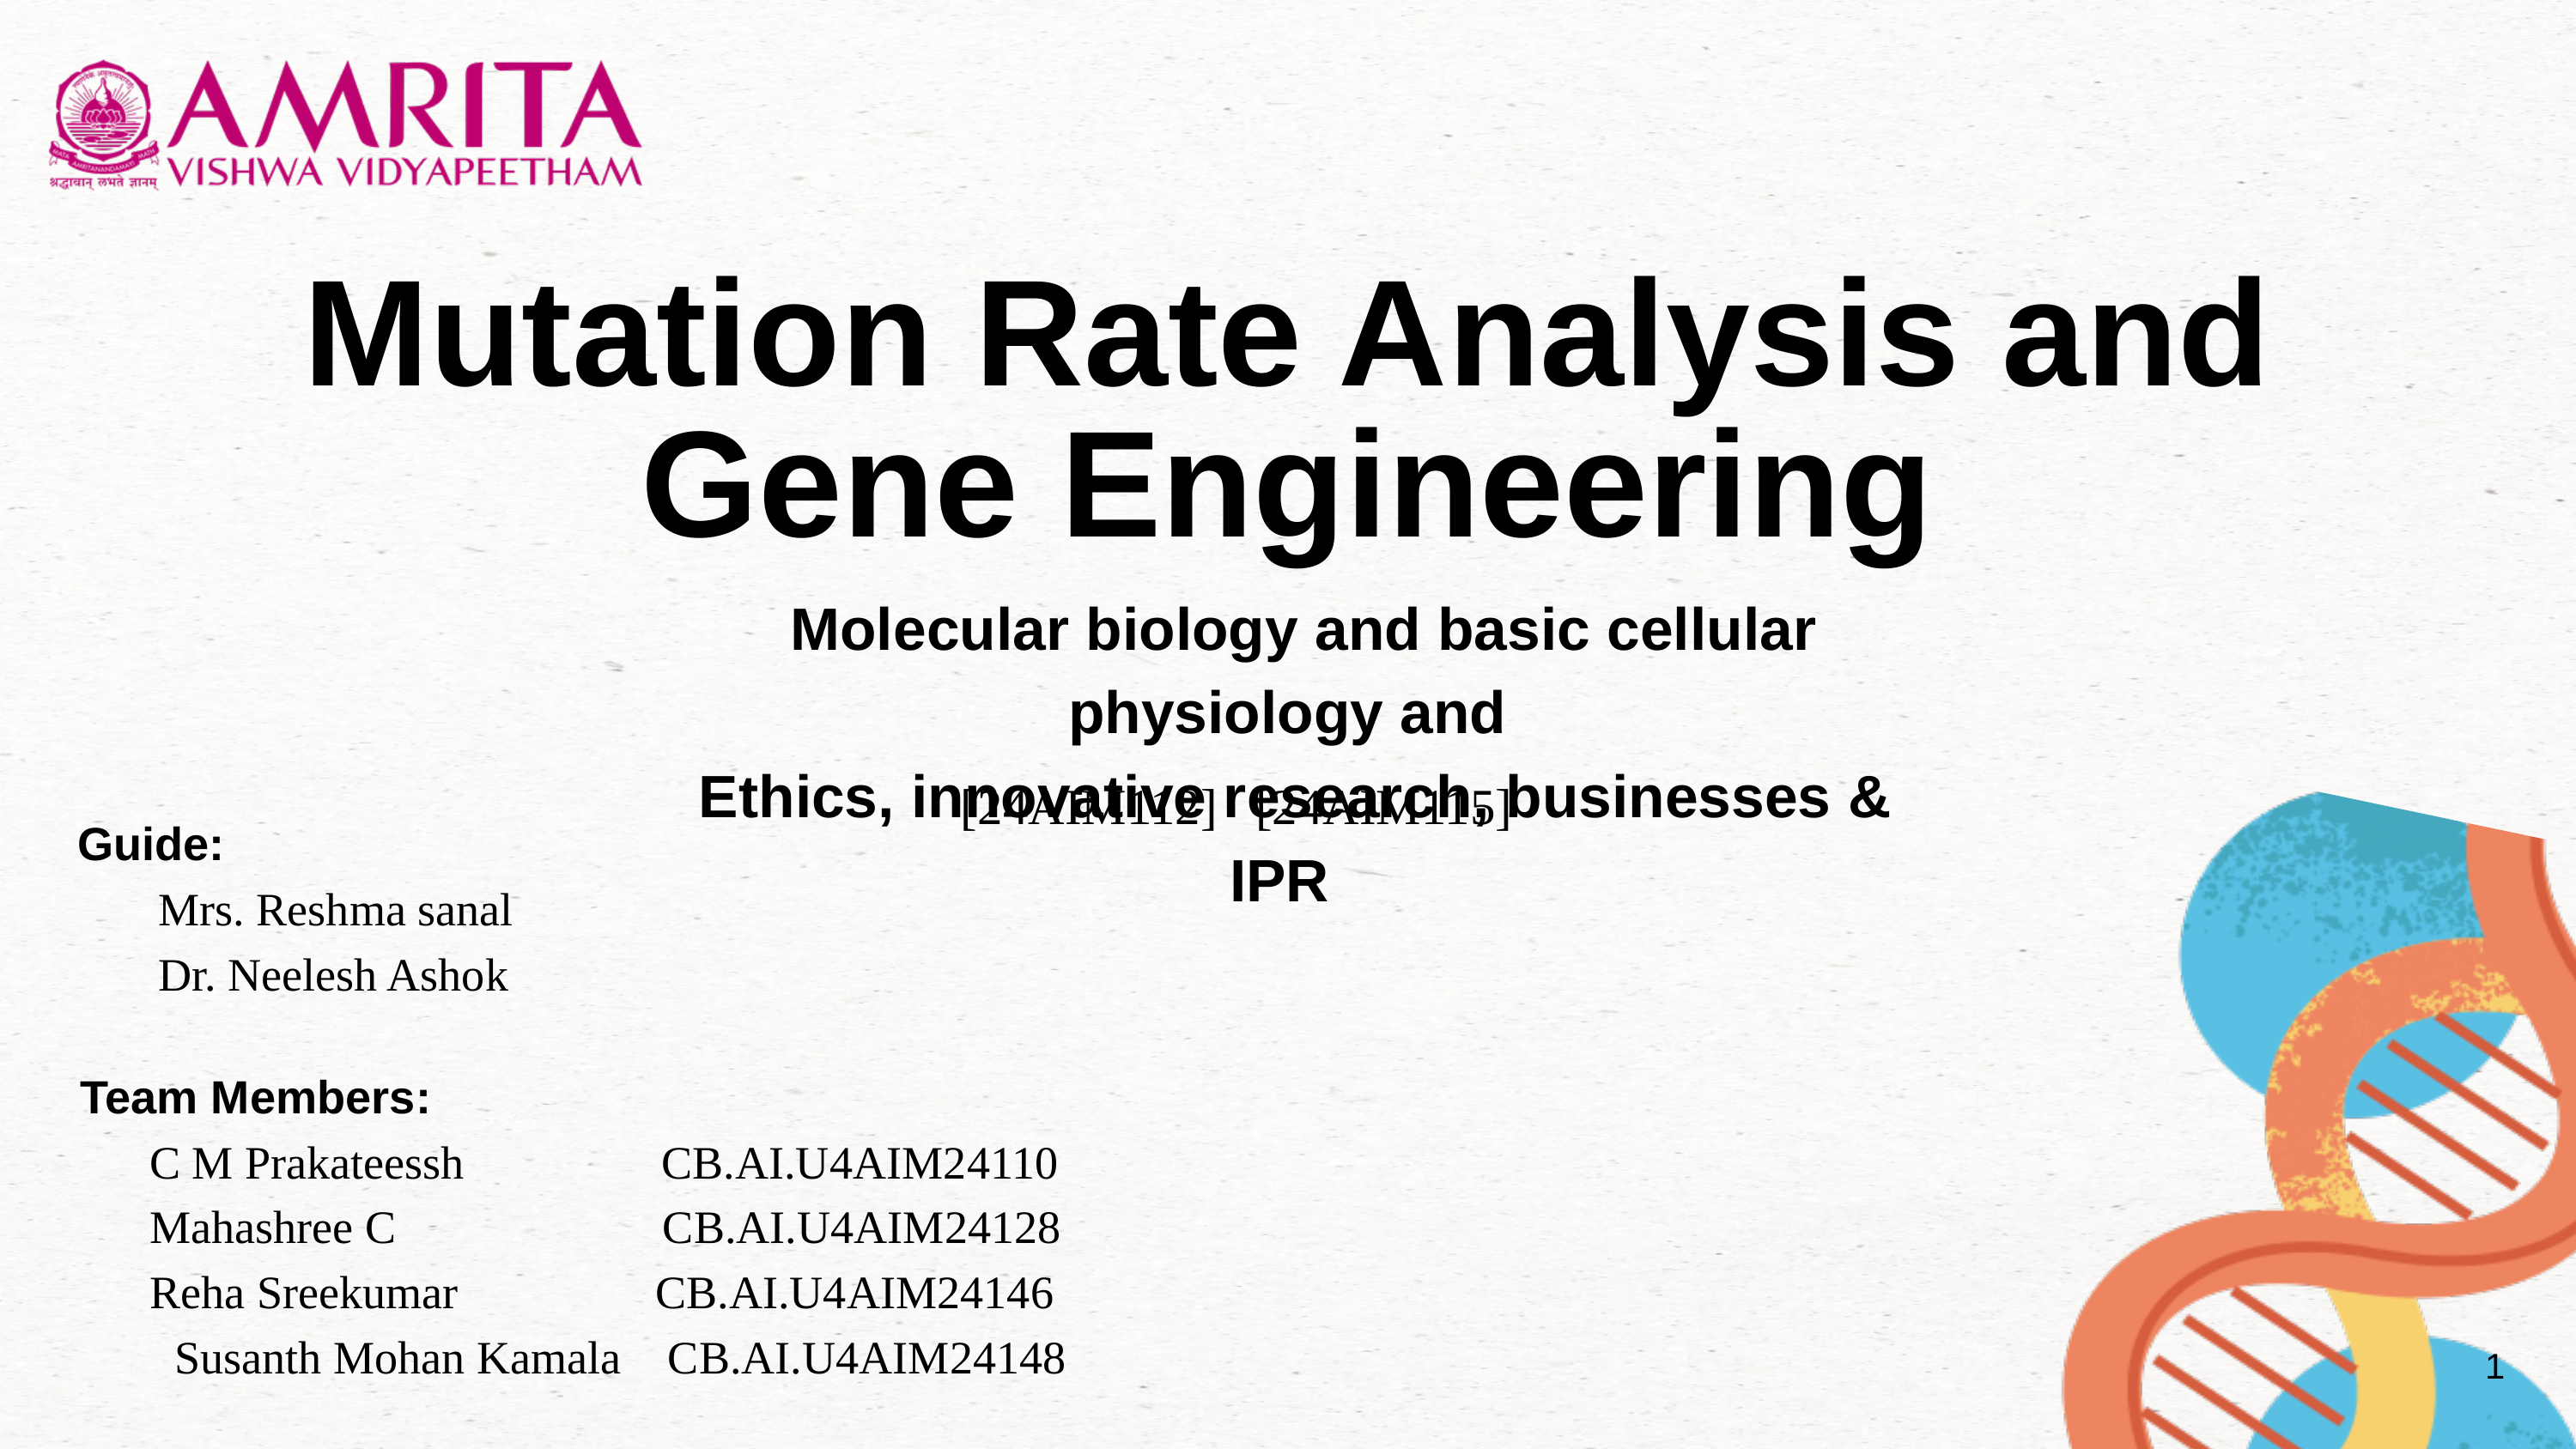

Mutation Rate Analysis and Gene Engineering
  Molecular biology and basic cellular physiology and
 Ethics, innovative research, businesses & IPR
[24AIM112]   [24AIM115]
Guide:
       Mrs. Reshma sanal
       Dr. Neelesh Ashok

Team Members:
      C M Prakateessh                 CB.AI.U4AIM24110
      Mahashree C                       CB.AI.U4AIM24128
      Reha Sreekumar                 CB.AI.U4AIM24146
     Susanth Mohan Kamala    CB.AI.U4AIM24148
1